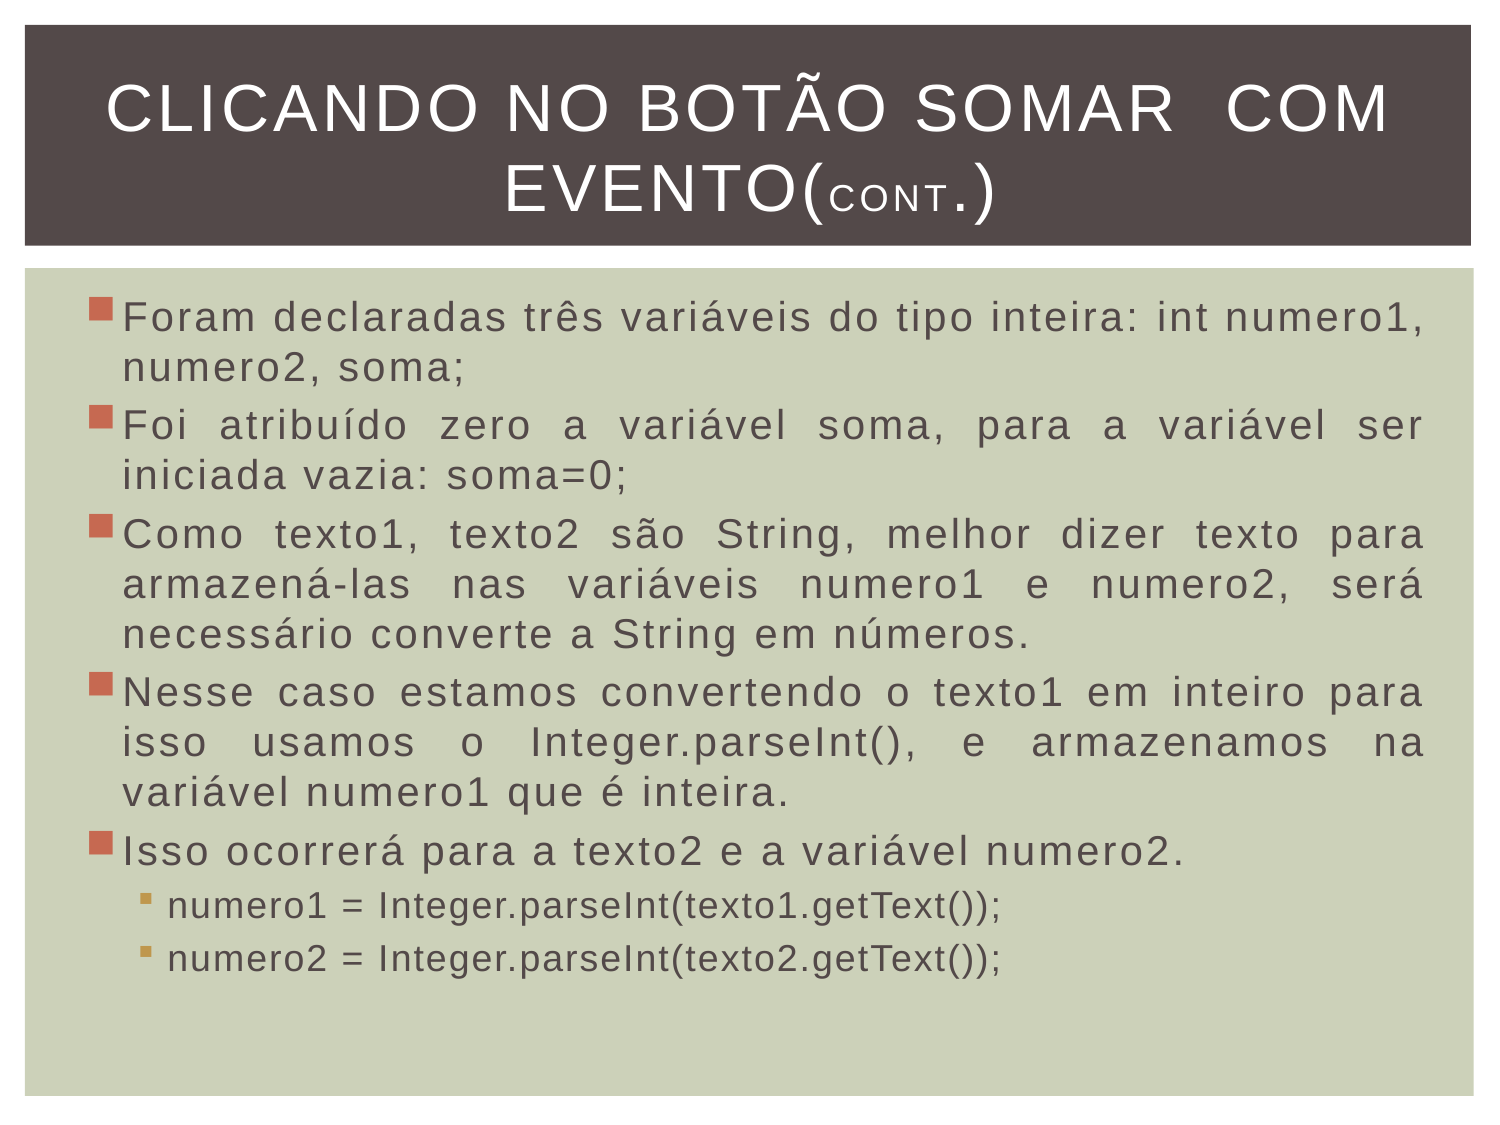

# Clicando no botão somar  com evento(cont.)
Foram declaradas três variáveis do tipo inteira: int numero1, numero2, soma;
Foi atribuído zero a variável soma, para a variável ser iniciada vazia: soma=0;
Como texto1, texto2 são String, melhor dizer texto para armazená-las nas variáveis numero1 e numero2, será necessário converte a String em números.
Nesse caso estamos convertendo o texto1 em inteiro para isso usamos o Integer.parseInt(), e armazenamos na variável numero1 que é inteira.
Isso ocorrerá para a texto2 e a variável numero2.
numero1 = Integer.parseInt(texto1.getText());
numero2 = Integer.parseInt(texto2.getText());